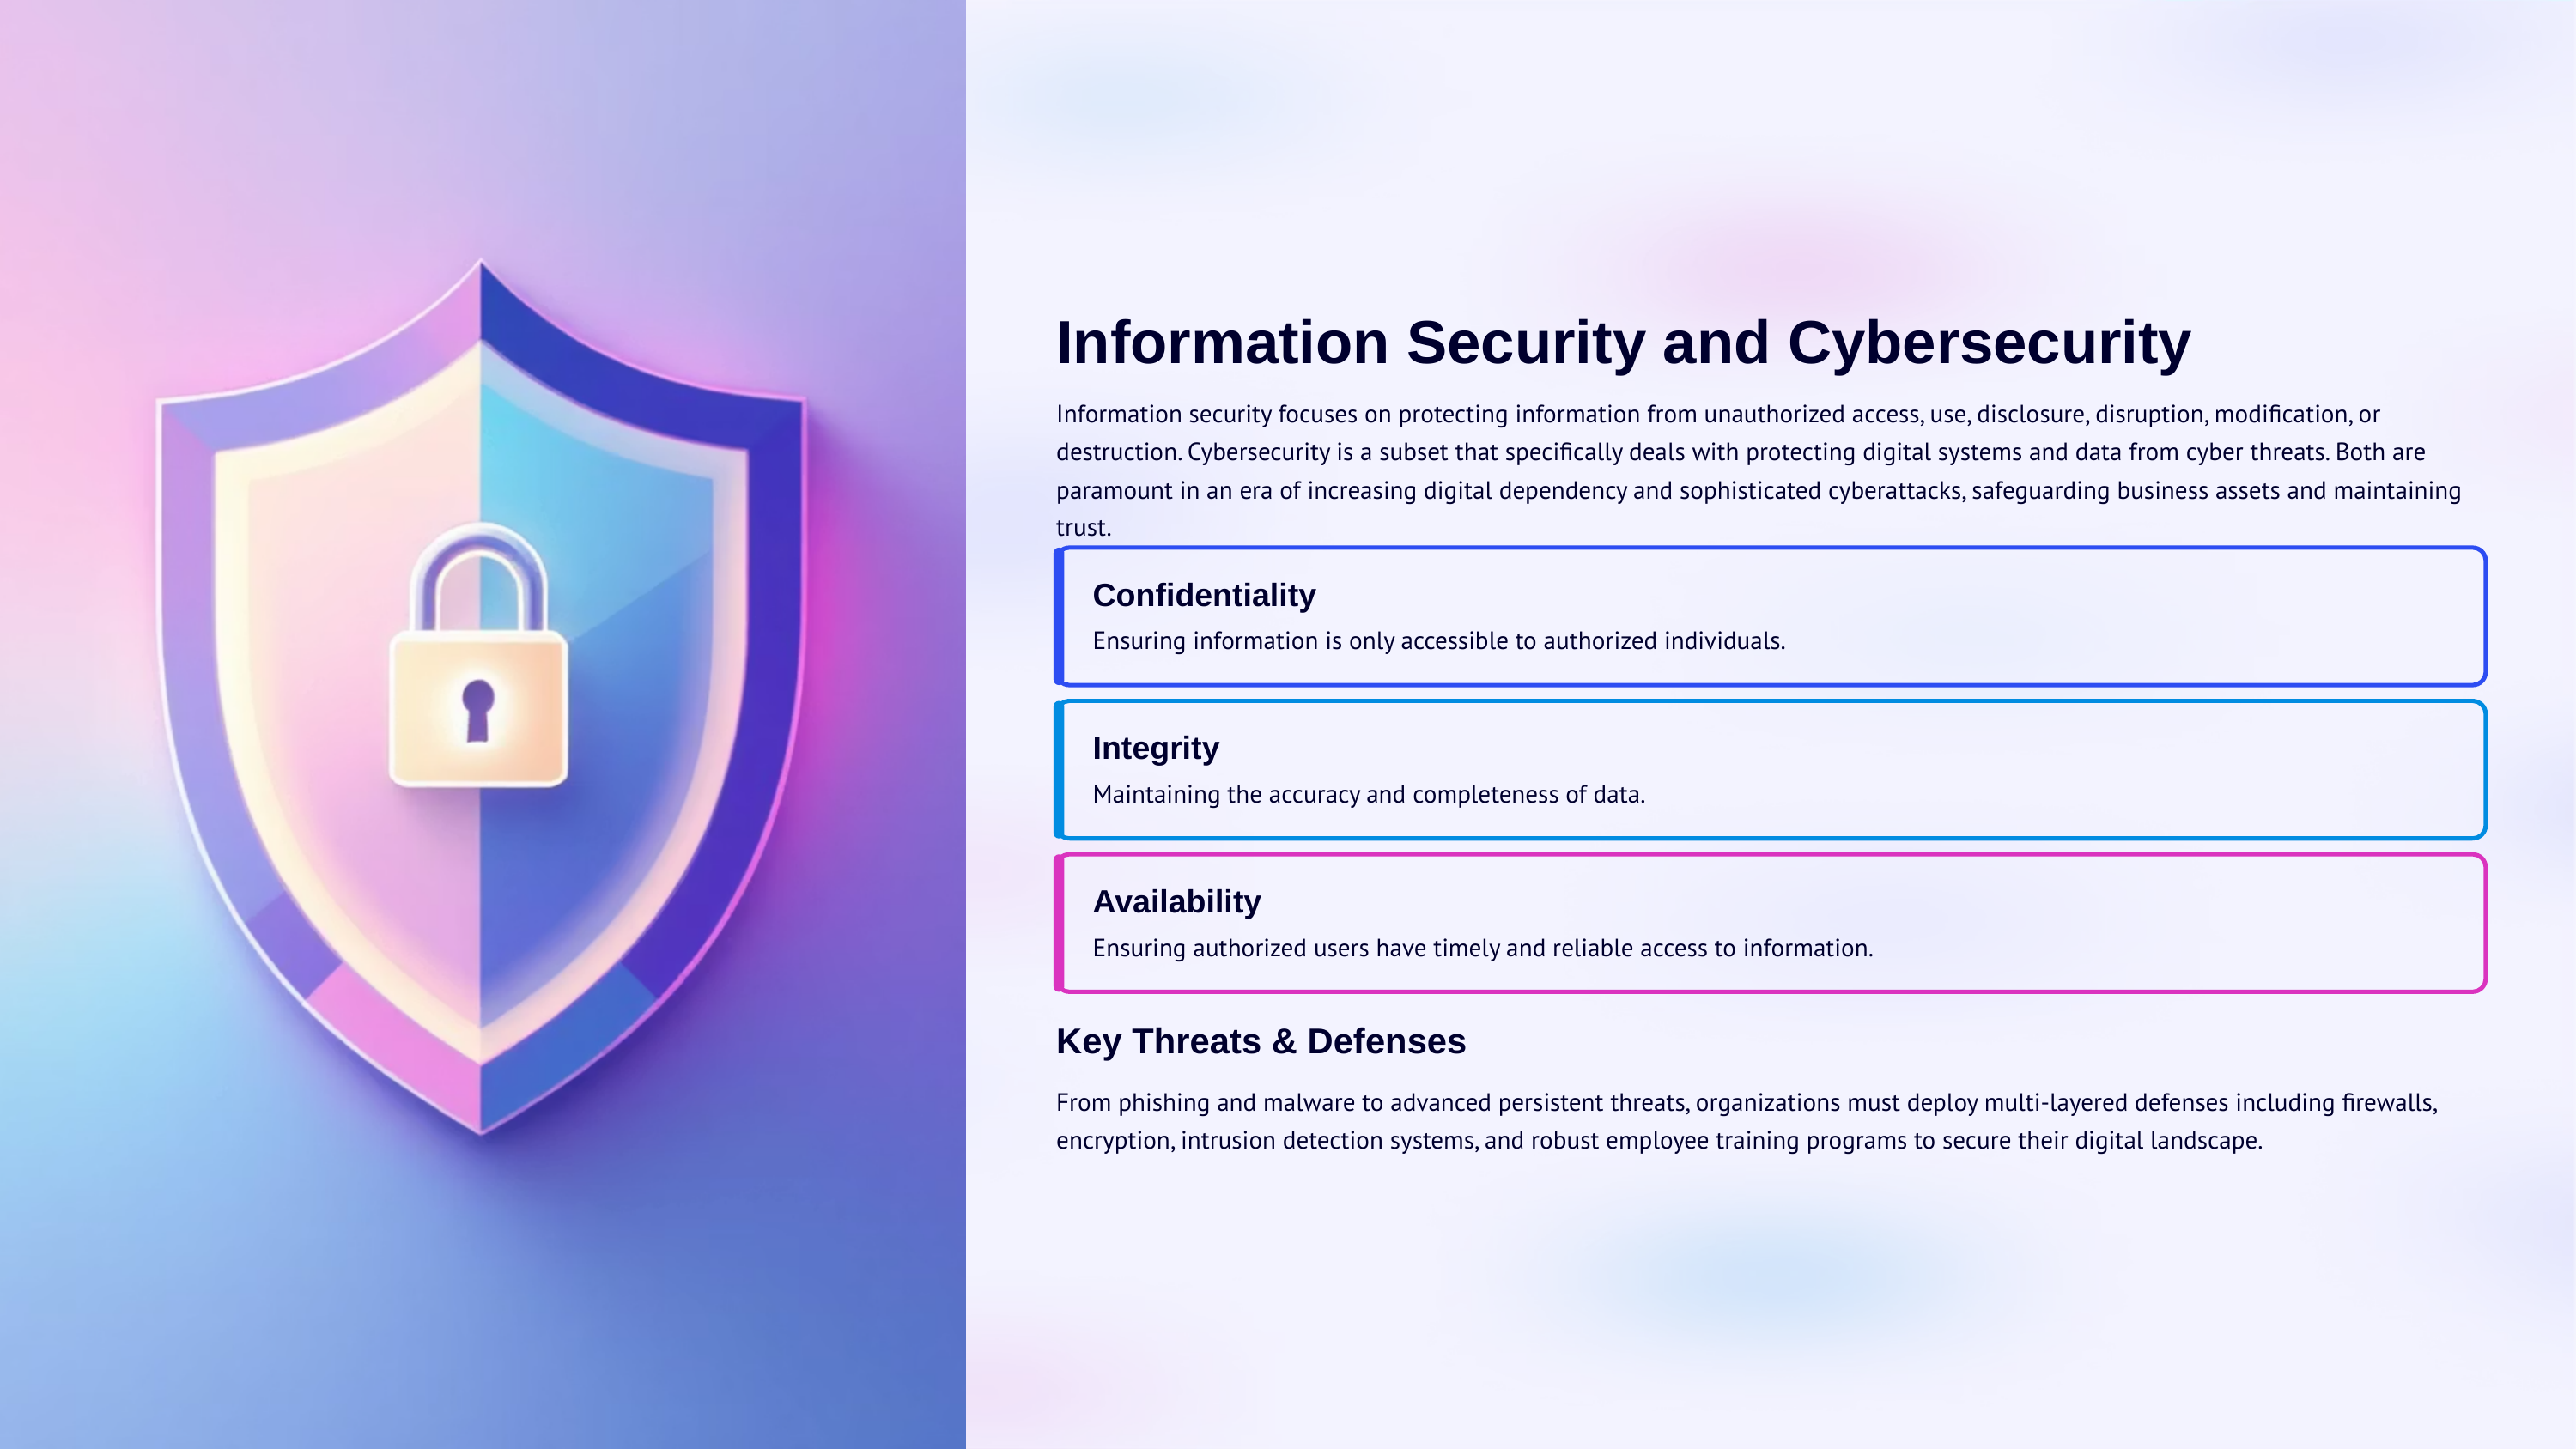

Information Security and Cybersecurity
Information security focuses on protecting information from unauthorized access, use, disclosure, disruption, modification, or destruction. Cybersecurity is a subset that specifically deals with protecting digital systems and data from cyber threats. Both are paramount in an era of increasing digital dependency and sophisticated cyberattacks, safeguarding business assets and maintaining trust.

Confidentiality
Ensuring information is only accessible to authorized individuals.

Integrity
Maintaining the accuracy and completeness of data.

Availability
Ensuring authorized users have timely and reliable access to information.
Key Threats & Defenses
From phishing and malware to advanced persistent threats, organizations must deploy multi-layered defenses including firewalls, encryption, intrusion detection systems, and robust employee training programs to secure their digital landscape.